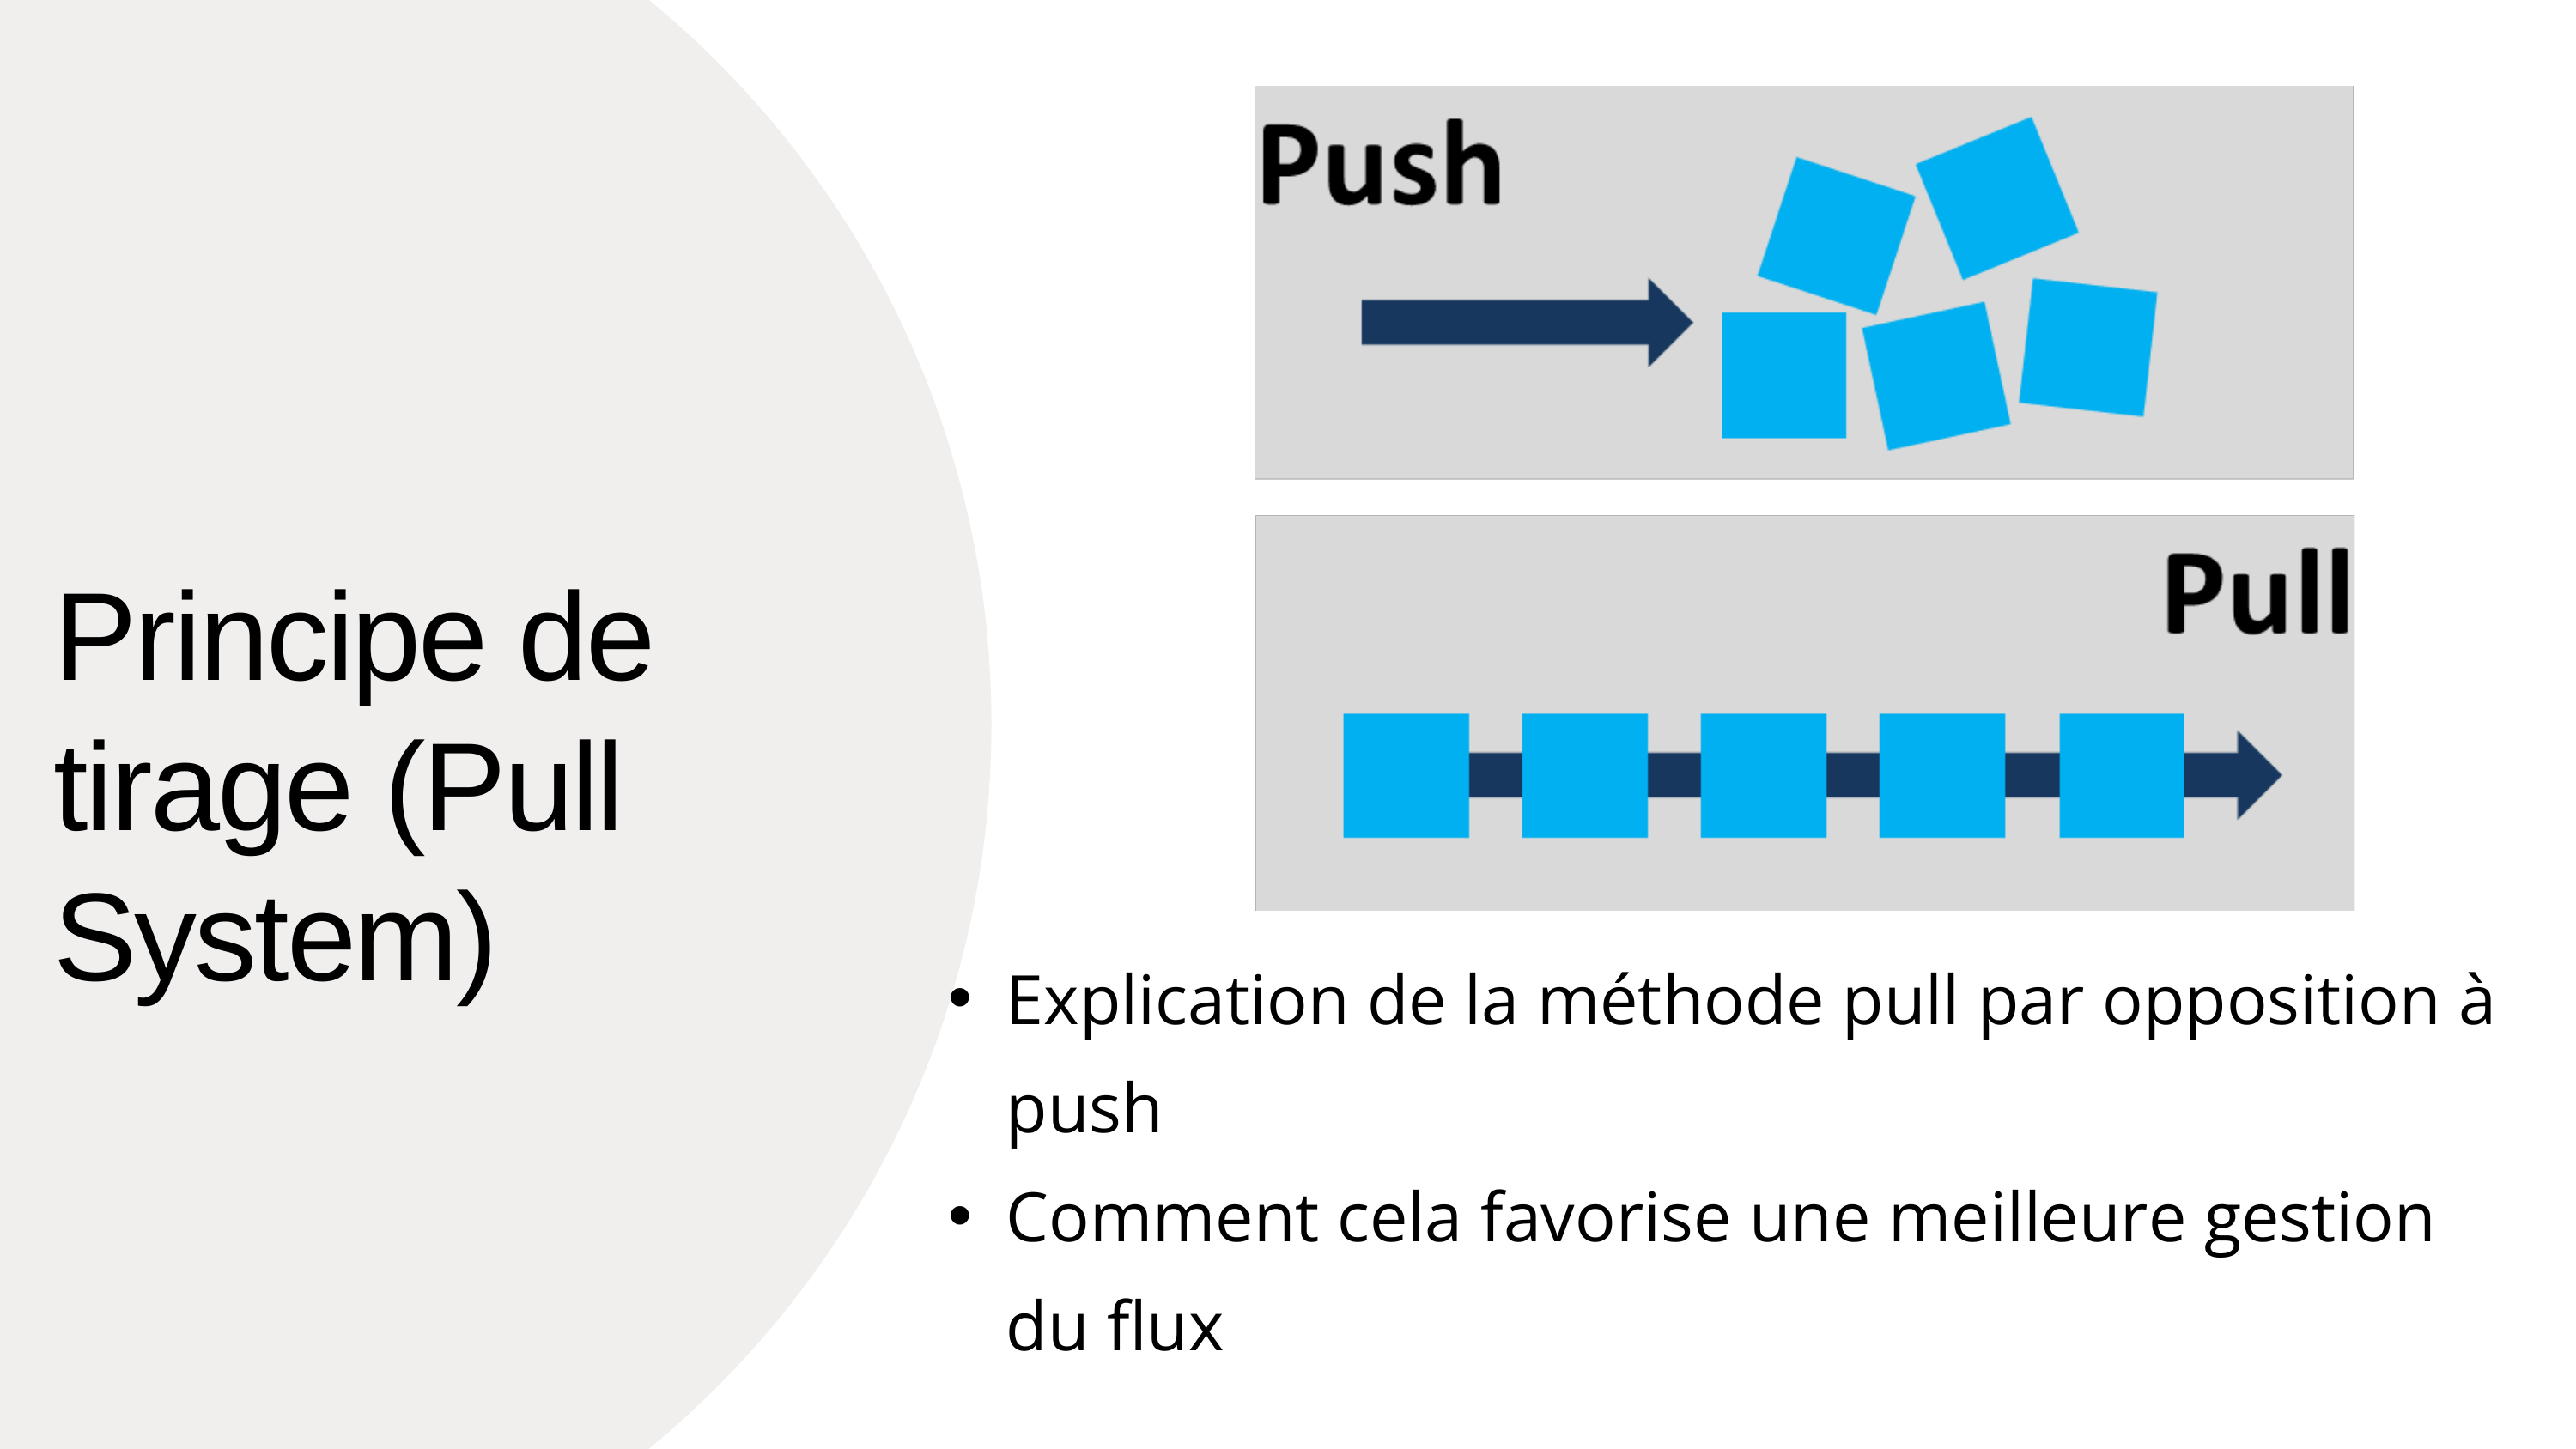

Principe de tirage (Pull System)

Explication de la méthode pull par opposition à push
Comment cela favorise une meilleure gestion du flux